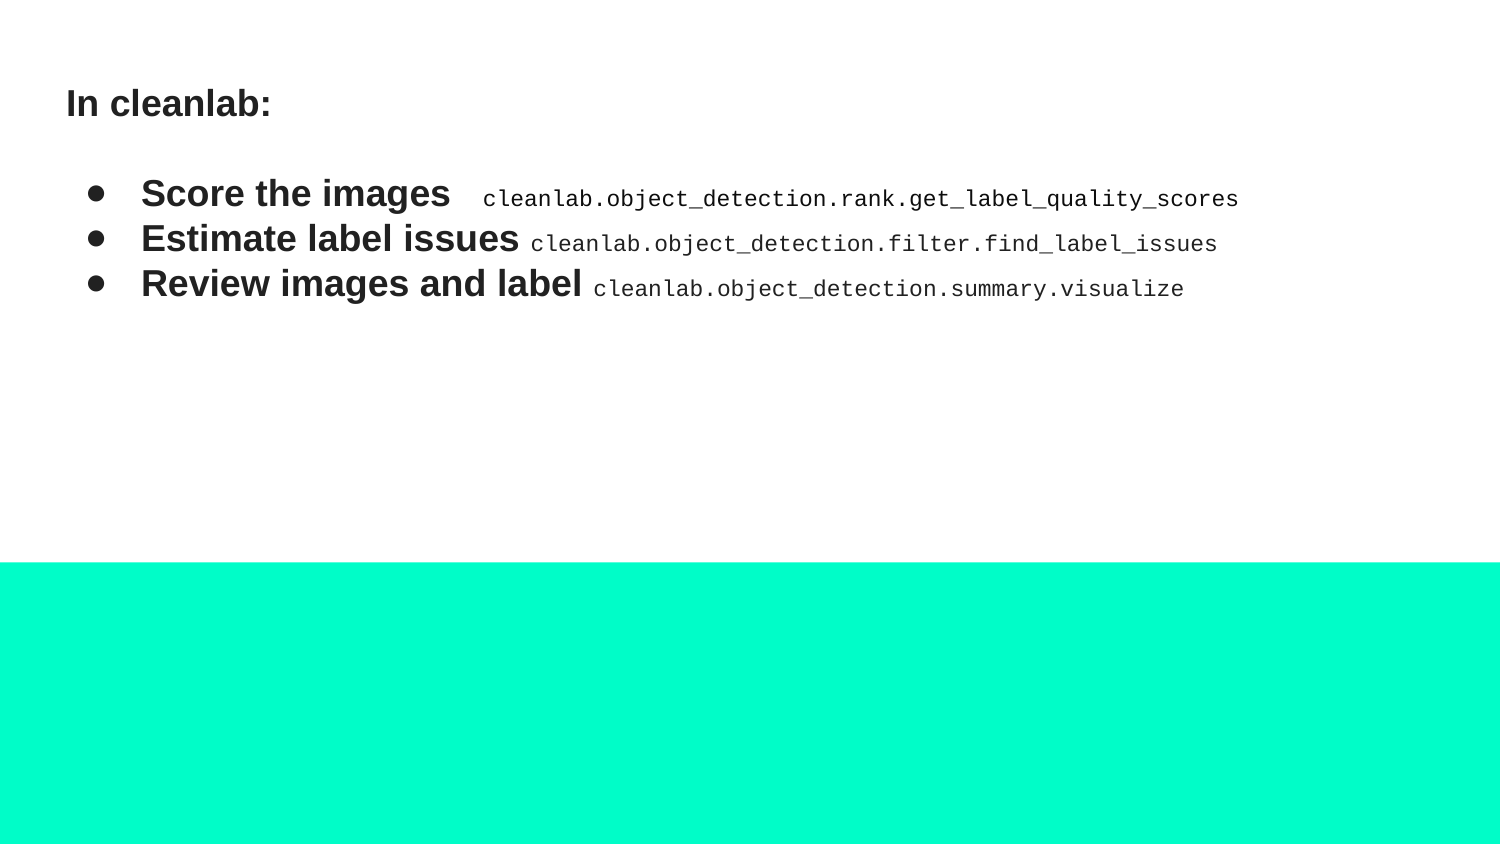

# In cleanlab:

Score the images   cleanlab.object_detection.rank.get_label_quality_scores
Estimate label issues cleanlab.object_detection.filter.find_label_issues
Review images and label cleanlab.object_detection.summary.visualize